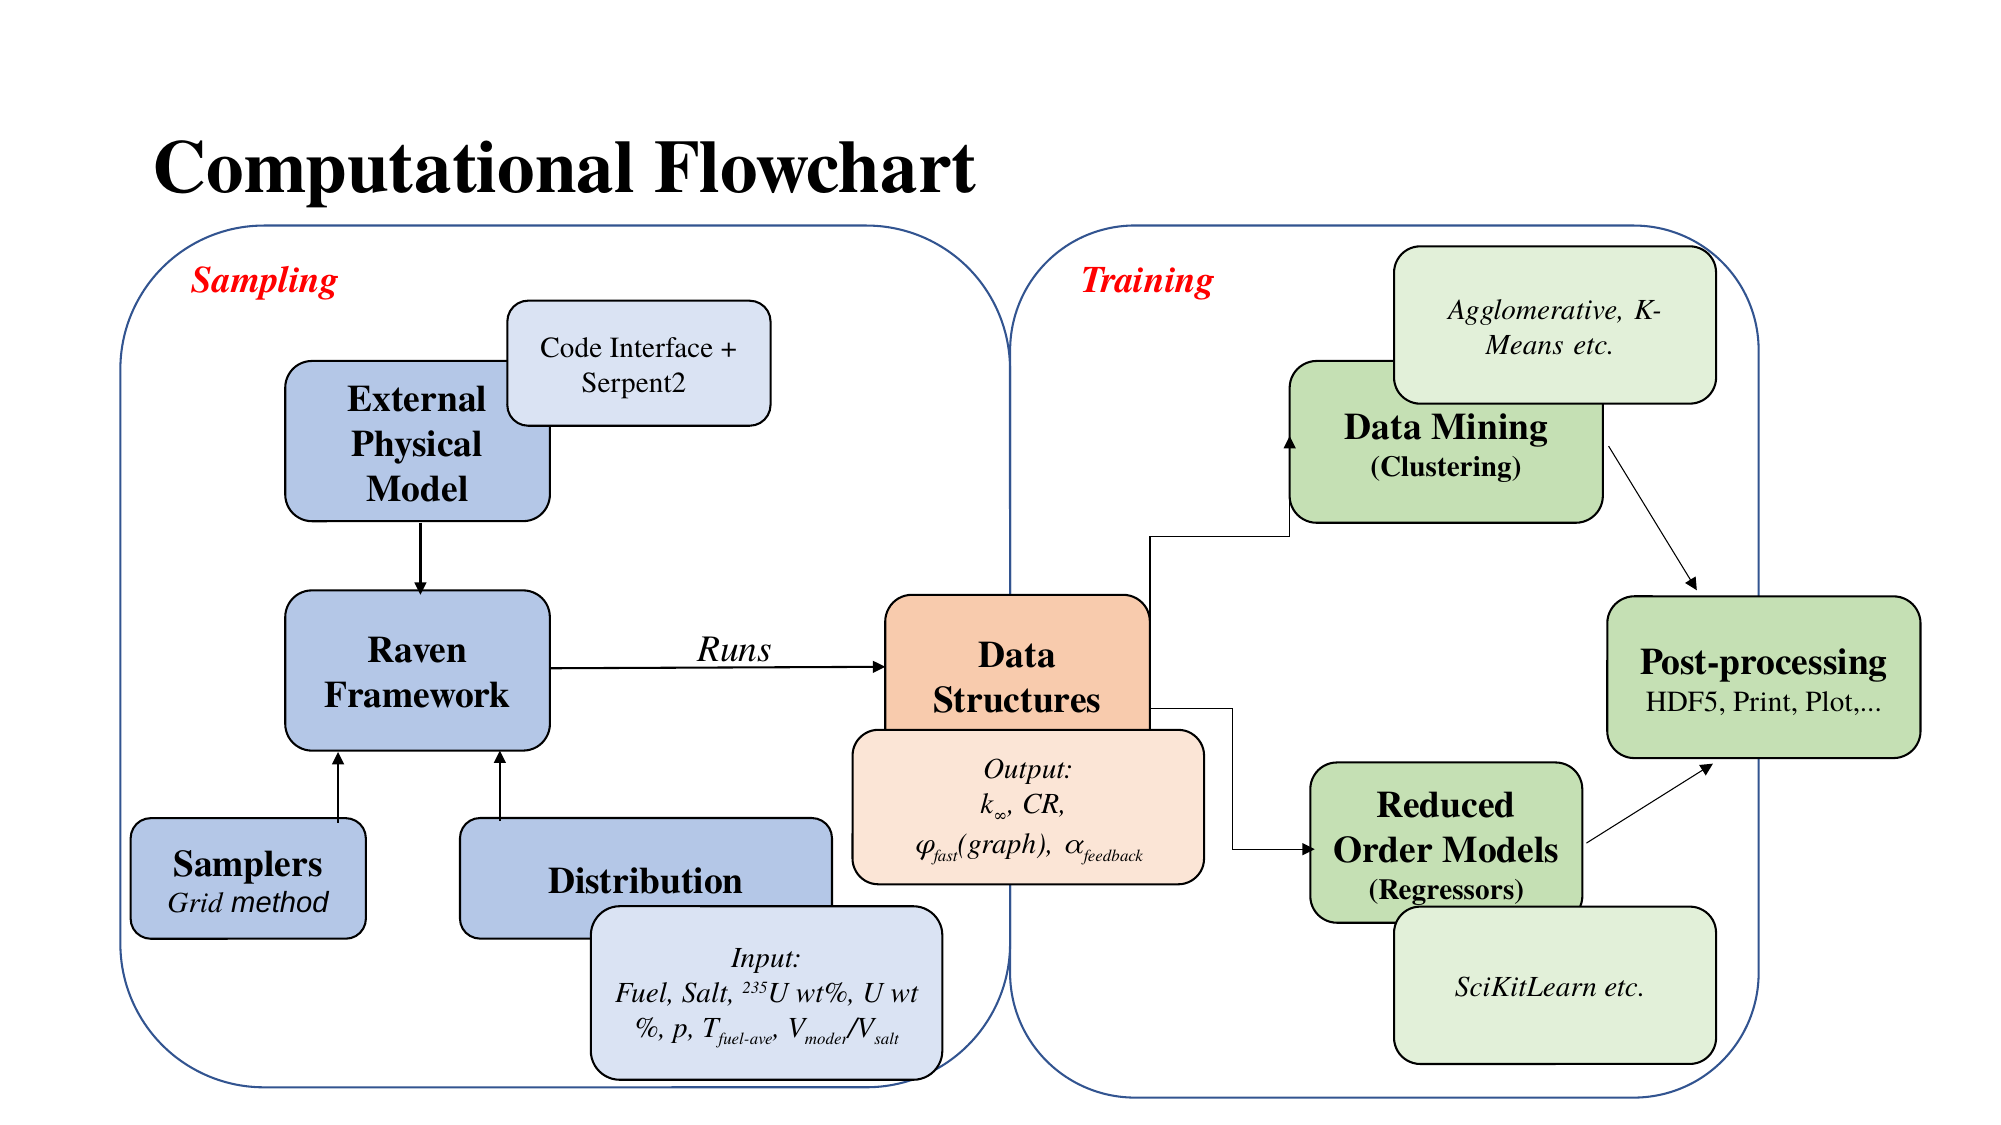

# Computational Flowchart

Agglomerative, K-Means etc.
Sampling
Training
Code Interface + Serpent2
Data Mining
(Clustering)
External Physical
Model
Raven Framework
Data Structures
Post-processing
HDF5, Print, Plot,...
Runs
Output:
k∞, CR,
φfast(graph), αfeedback
Reduced Order Models
(Regressors)
Distribution
Samplers
Grid method
Input:
Fuel, Salt, 235U wt%, U wt%, p, Tfuel-ave, Vmoder/Vsalt
SciKitLearn etc.